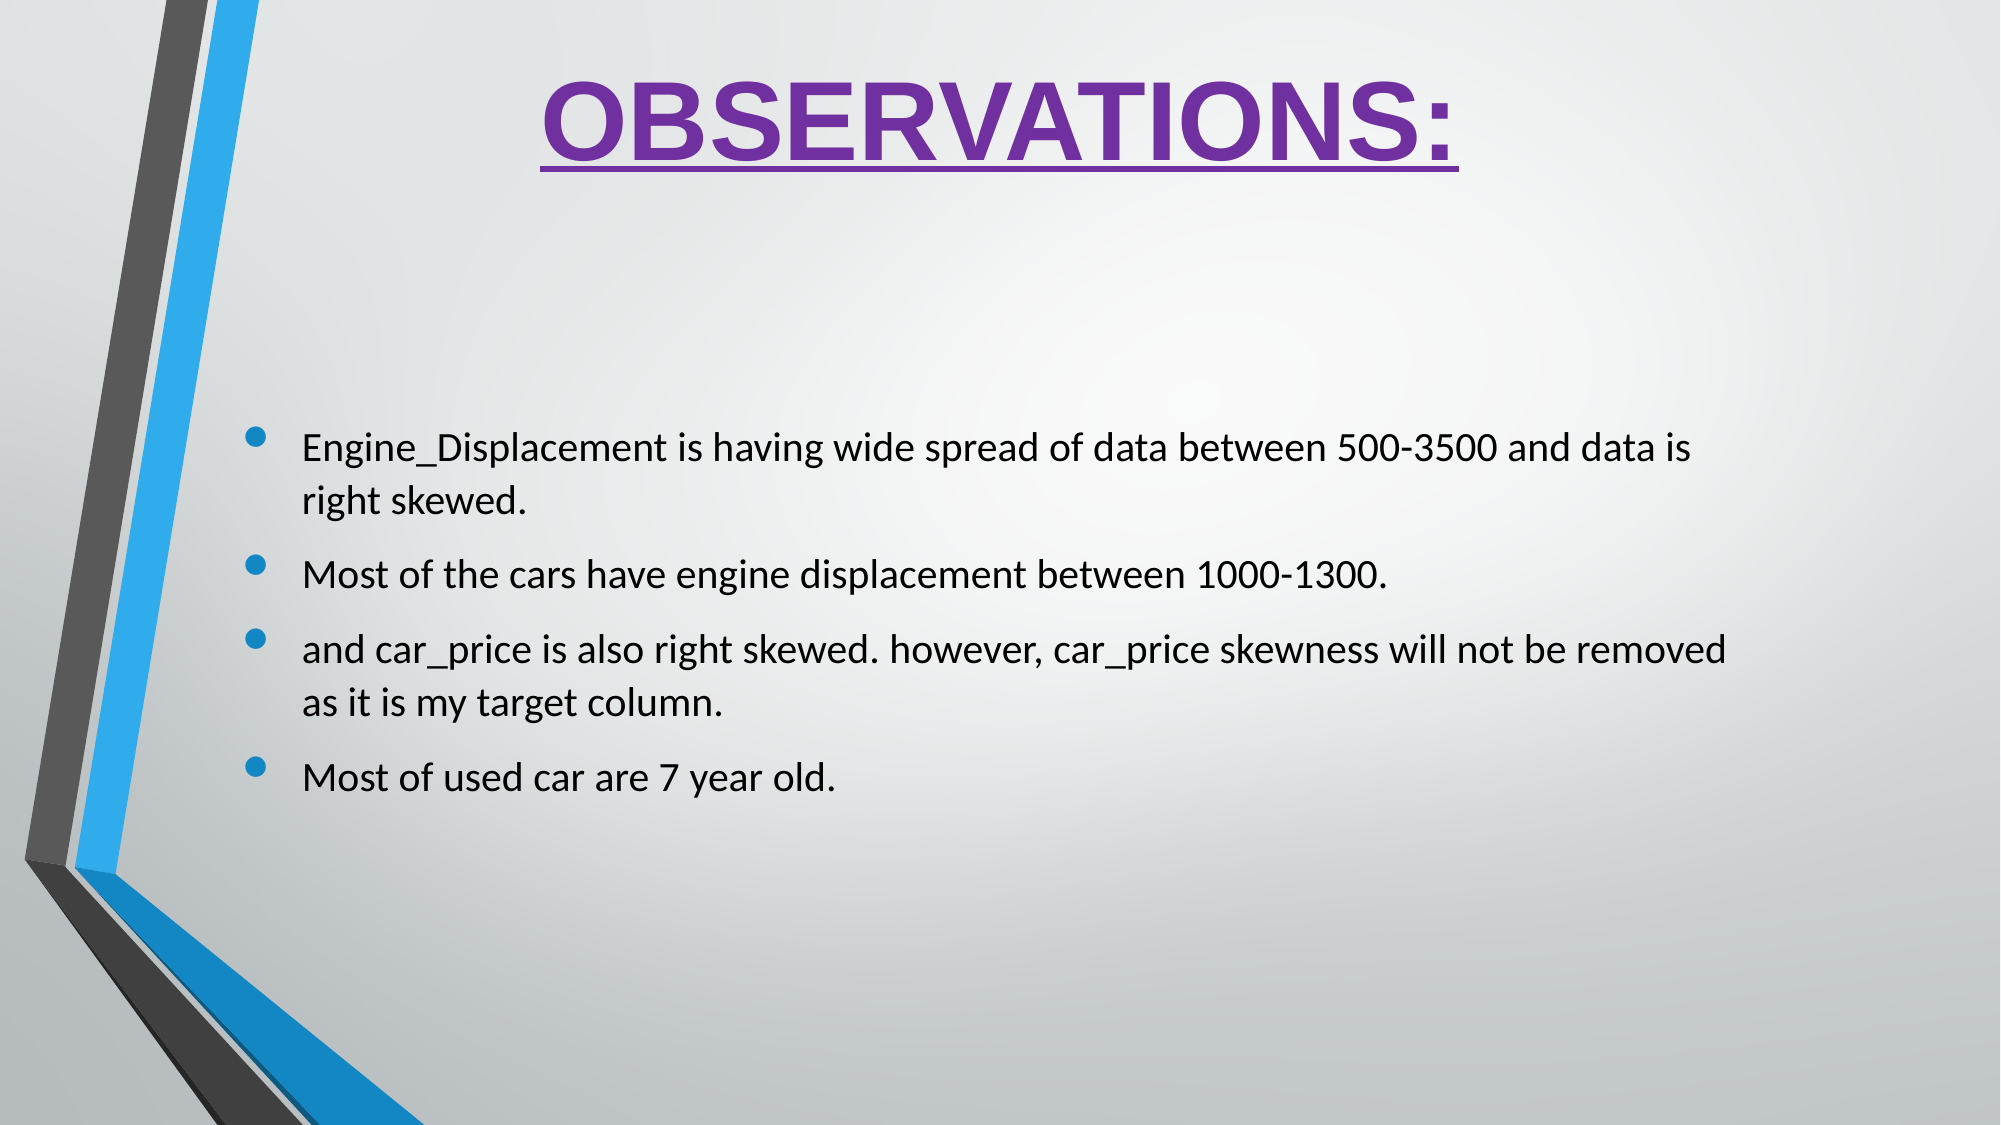

# OBSERVATIONS:
Engine_Displacement is having wide spread of data between 500-3500 and data is right skewed.
Most of the cars have engine displacement between 1000-1300.
and car_price is also right skewed. however, car_price skewness will not be removed as it is my target column.
Most of used car are 7 year old.